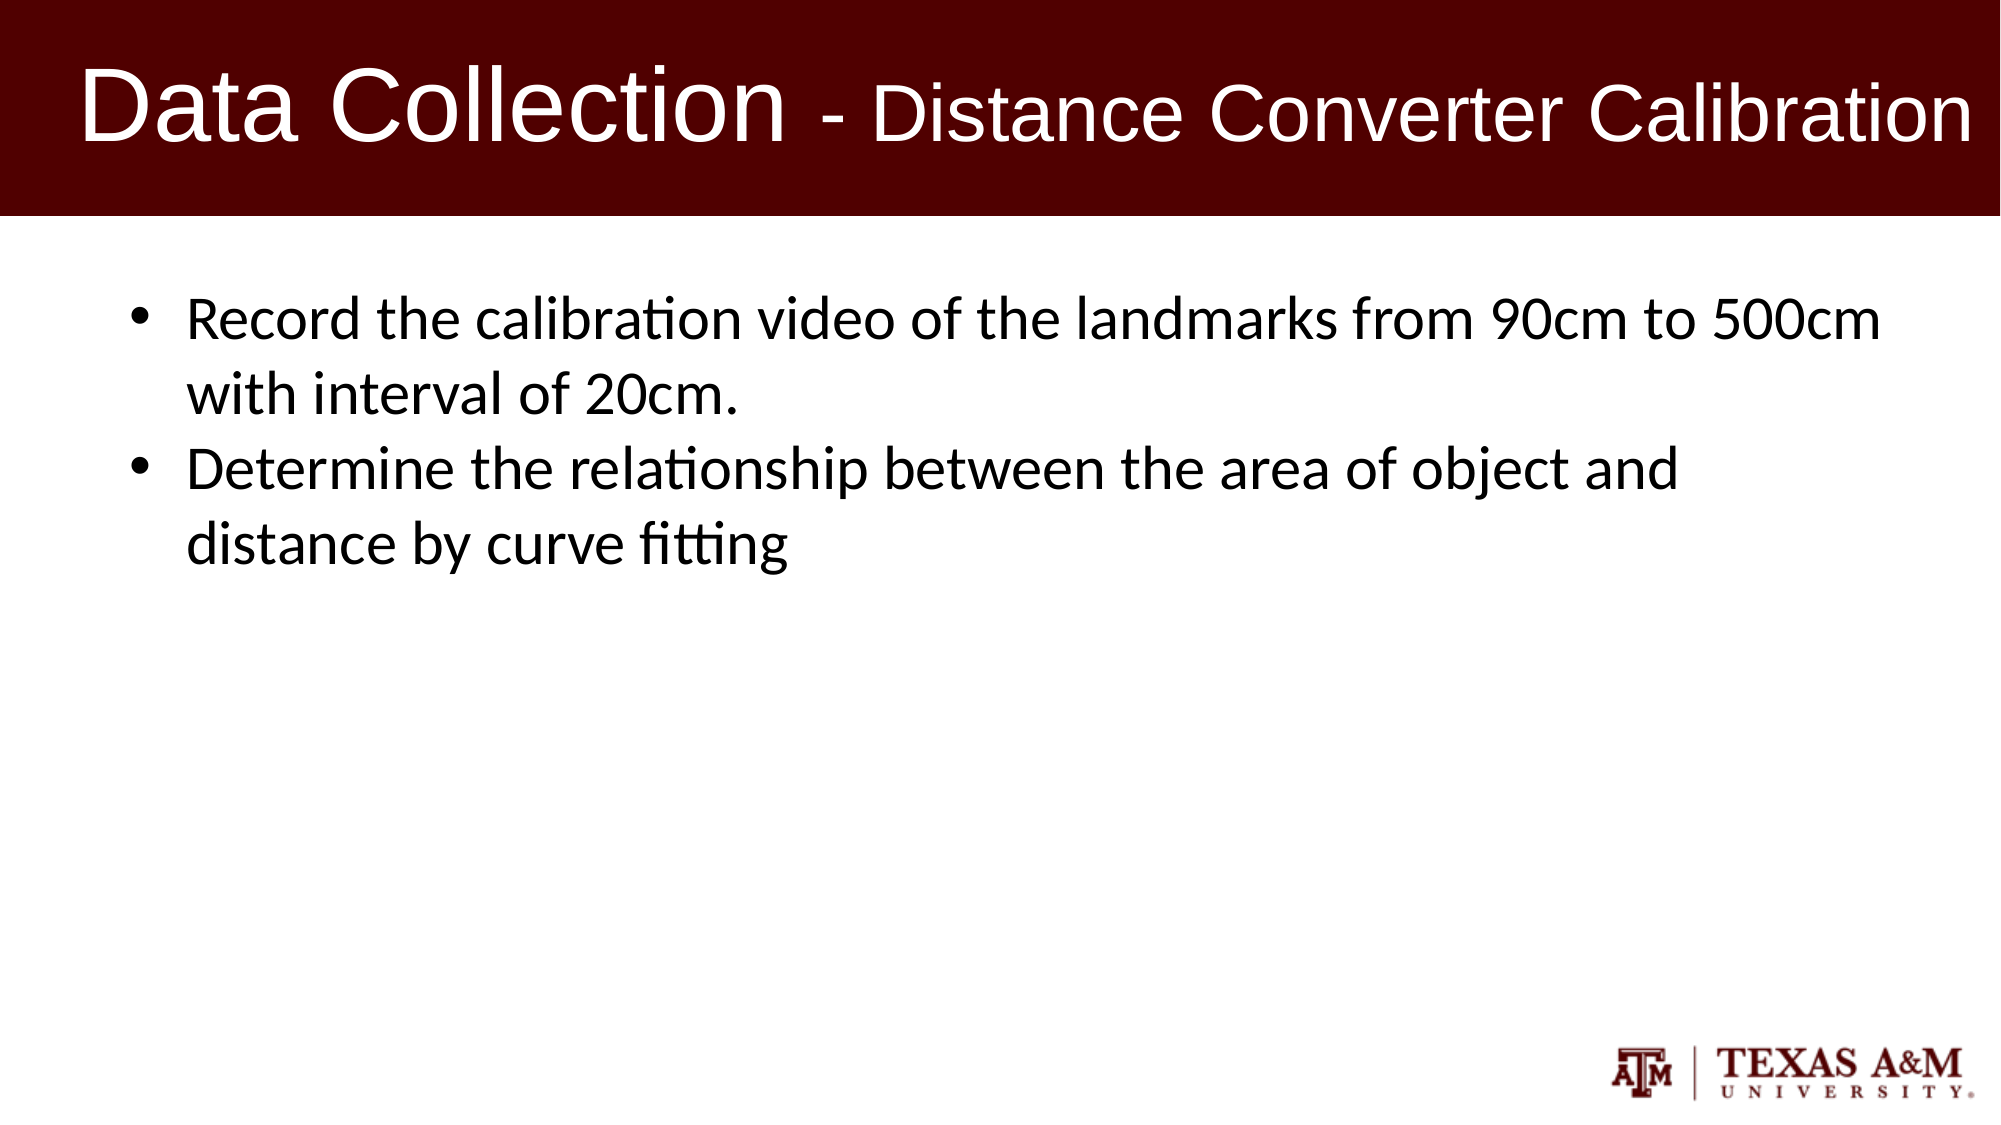

# Data Collection - Distance Converter Calibration
Record the calibration video of the landmarks from 90cm to 500cm with interval of 20cm.
Determine the relationship between the area of object and distance by curve fitting